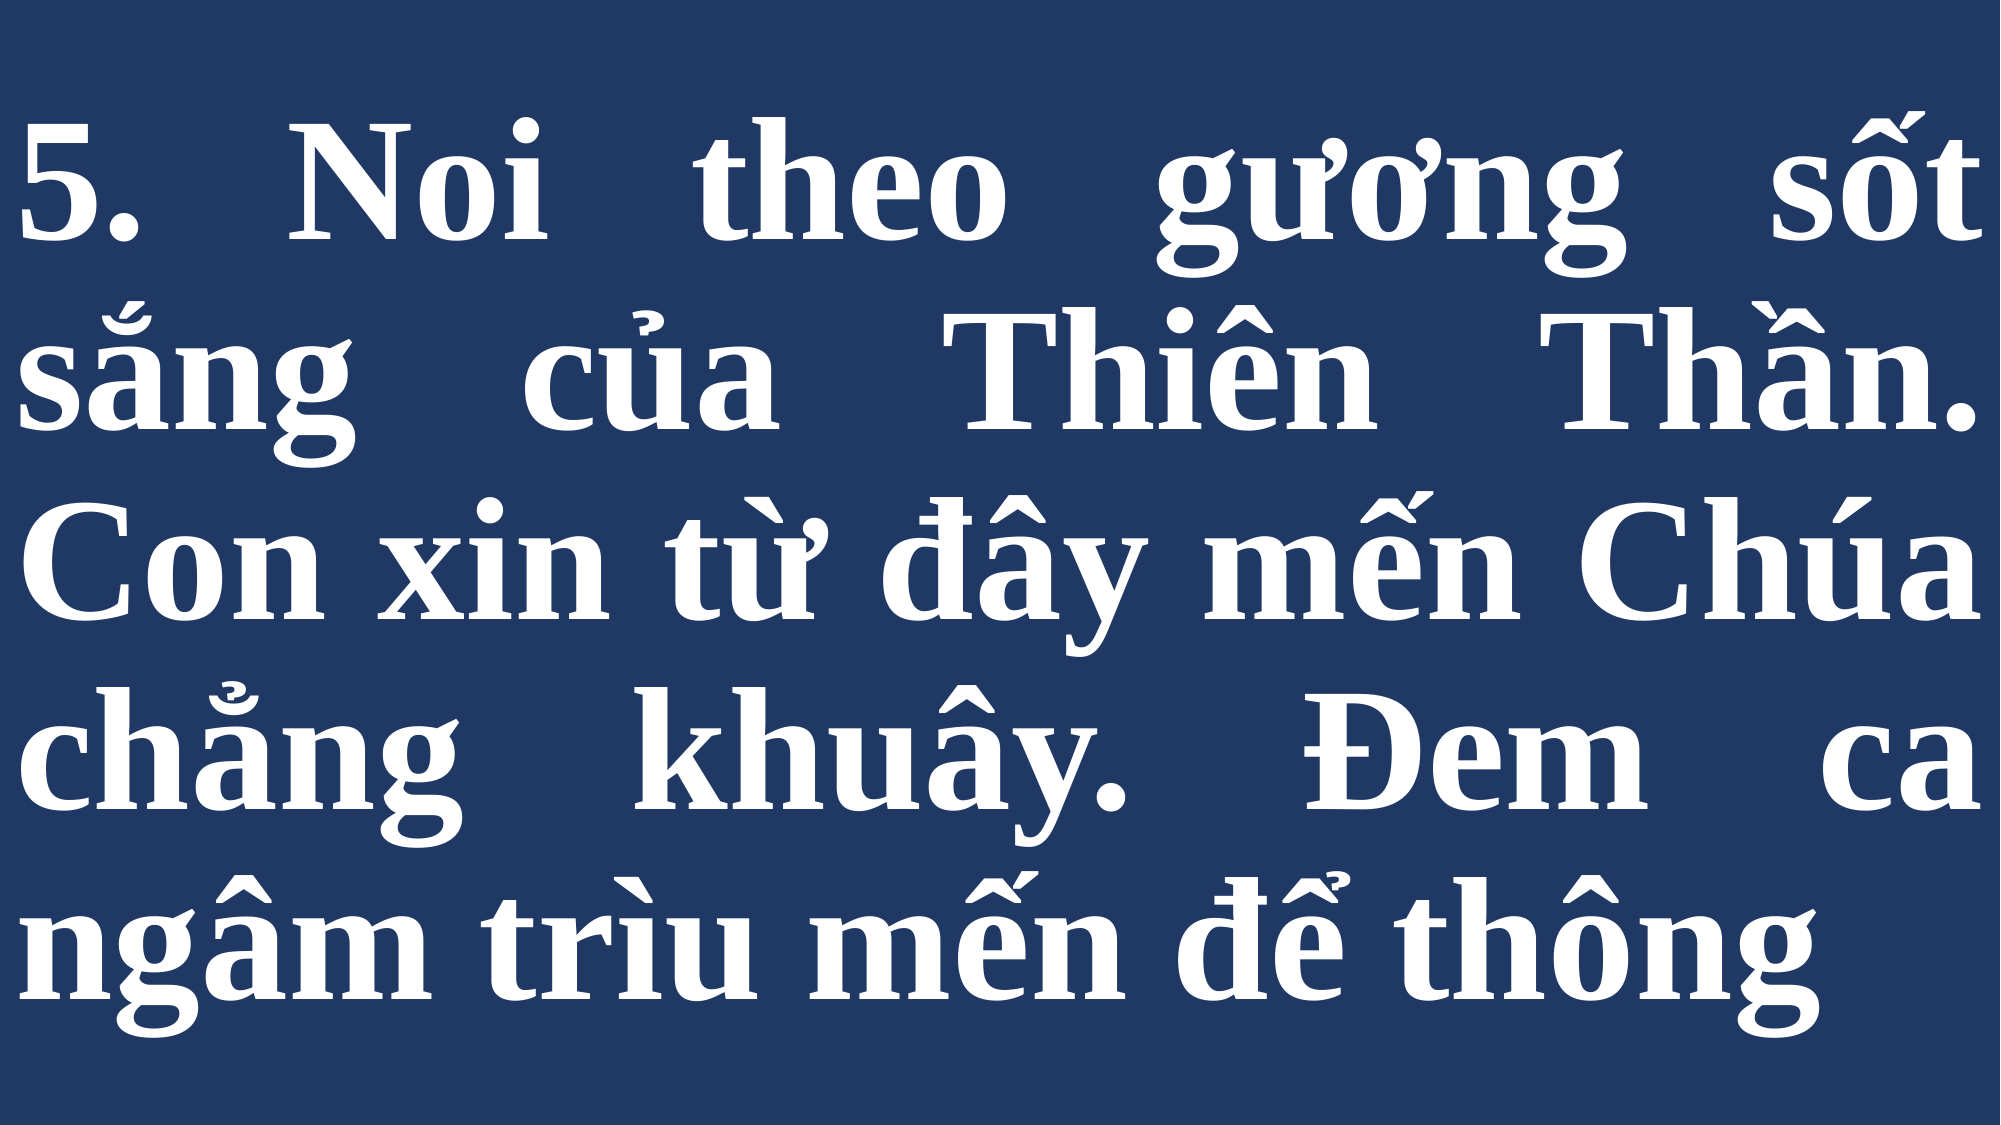

# 5. Noi theo gương sốt sắng của Thiên Thần. Con xin từ đây mến Chúa chẳng khuây. Đem ca ngâm trìu mến để thông